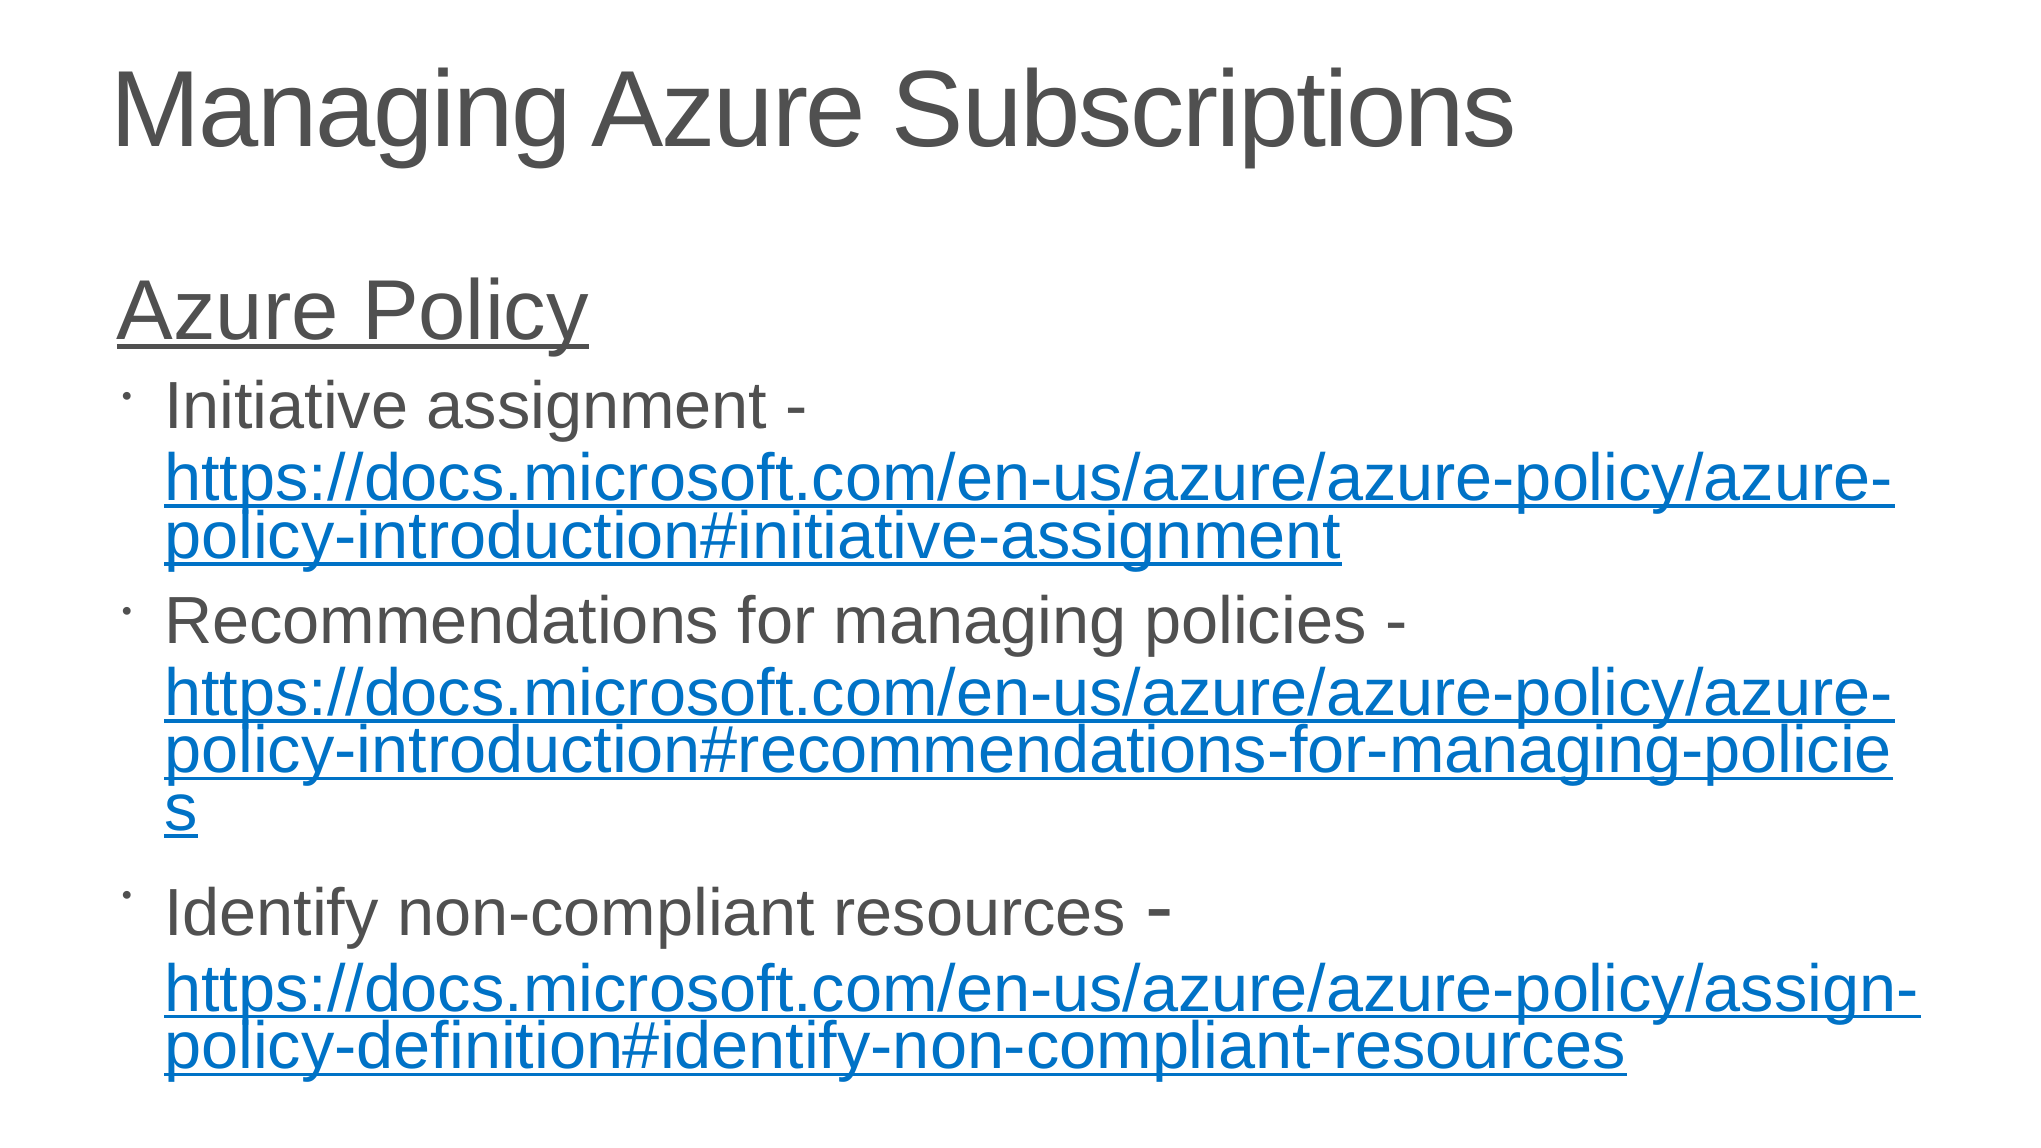

# Managing Azure Subscriptions
Azure Policy
Initiative assignment - https://docs.microsoft.com/en-us/azure/azure-policy/azure-policy-introduction#initiative-assignment
Recommendations for managing policies - https://docs.microsoft.com/en-us/azure/azure-policy/azure-policy-introduction#recommendations-for-managing-policies
Identify non-compliant resources - https://docs.microsoft.com/en-us/azure/azure-policy/assign-policy-definition#identify-non-compliant-resources